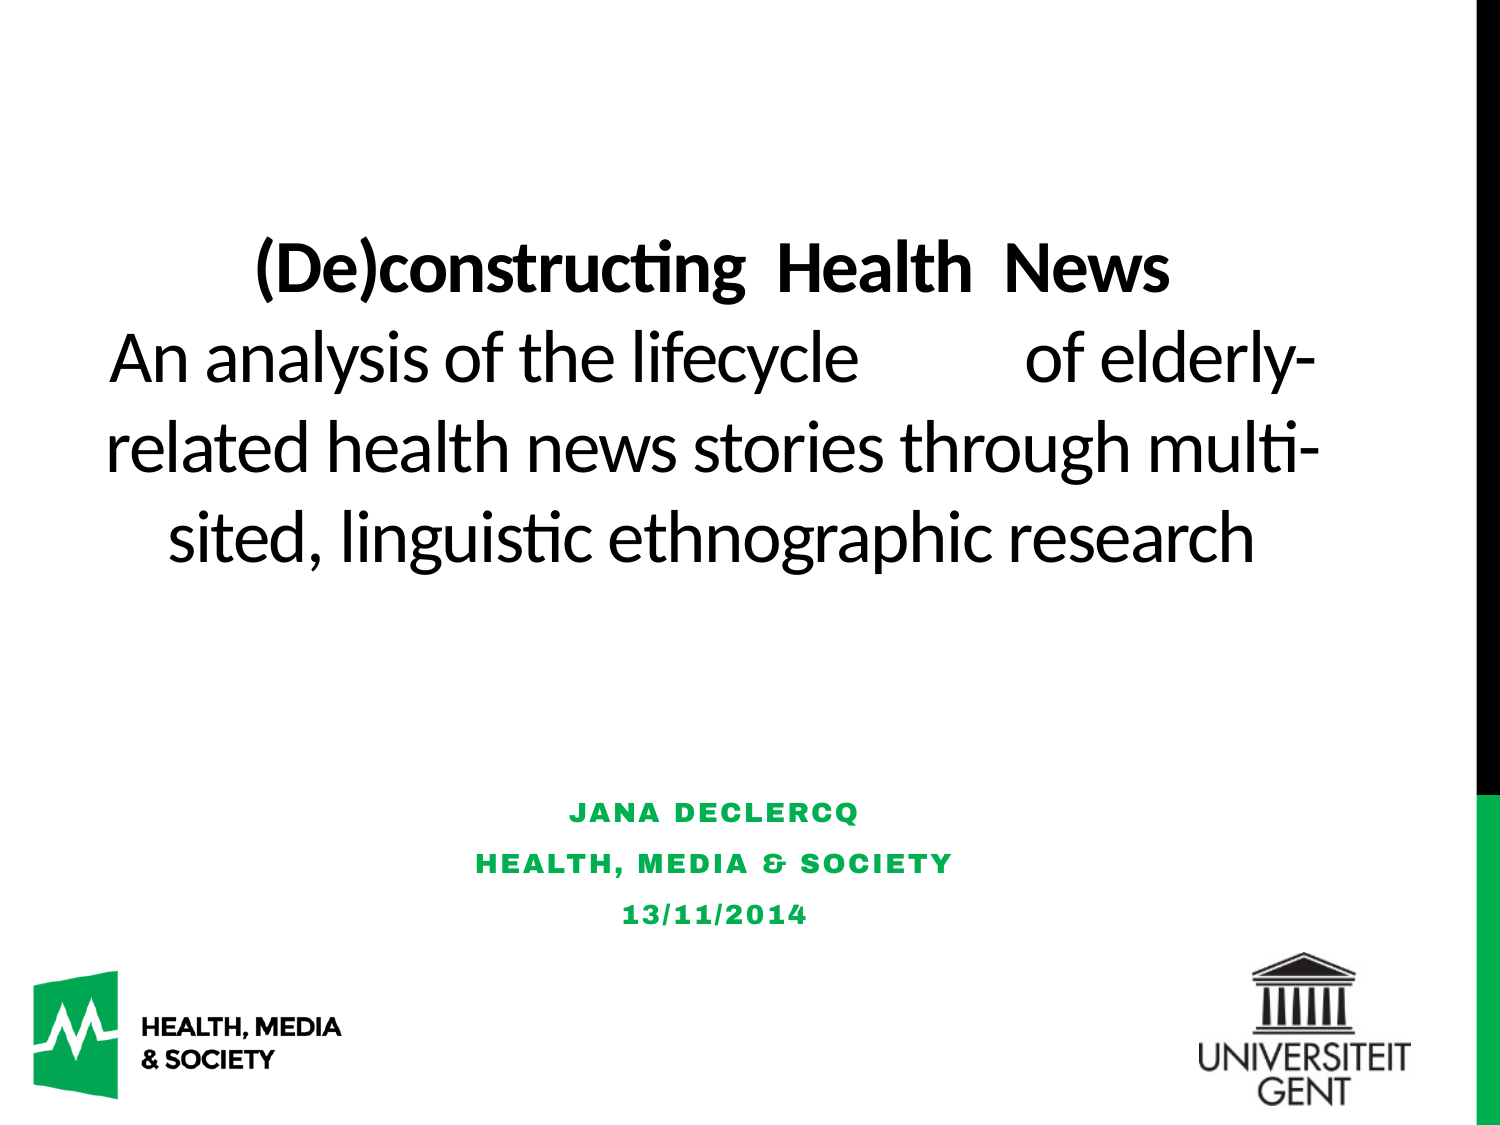

# (De)constructing  Health  News An analysis of the lifecycle	 of elderly-related health news stories through multi-sited, linguistic ethnographic research
Jana Declercq
Health, Media & Society
13/11/2014